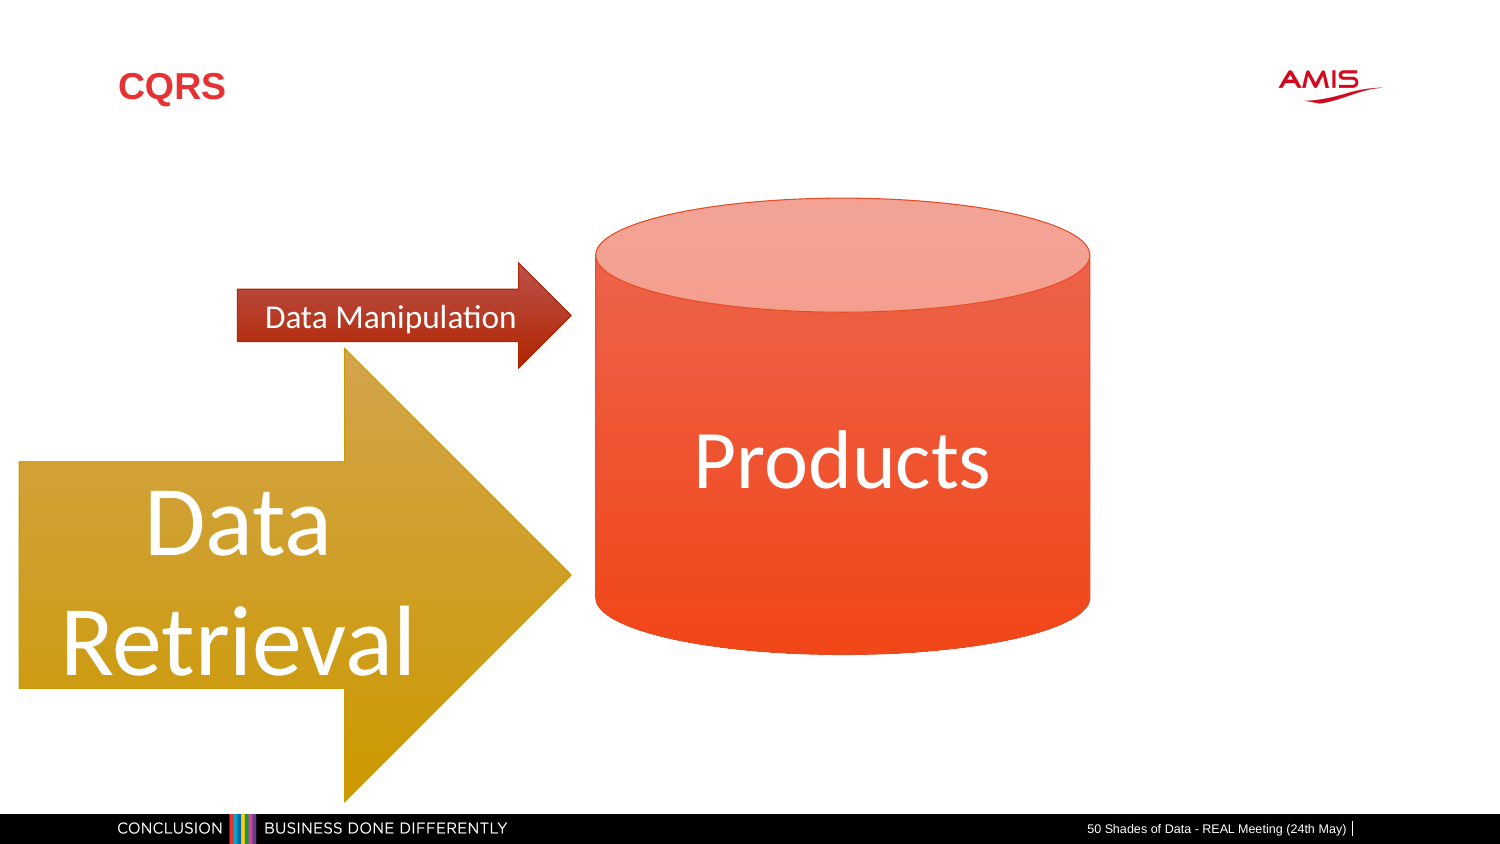

# CQRS
Products
Data Manipulation
Data Retrieval
50 Shades of Data - REAL Meeting (24th May)